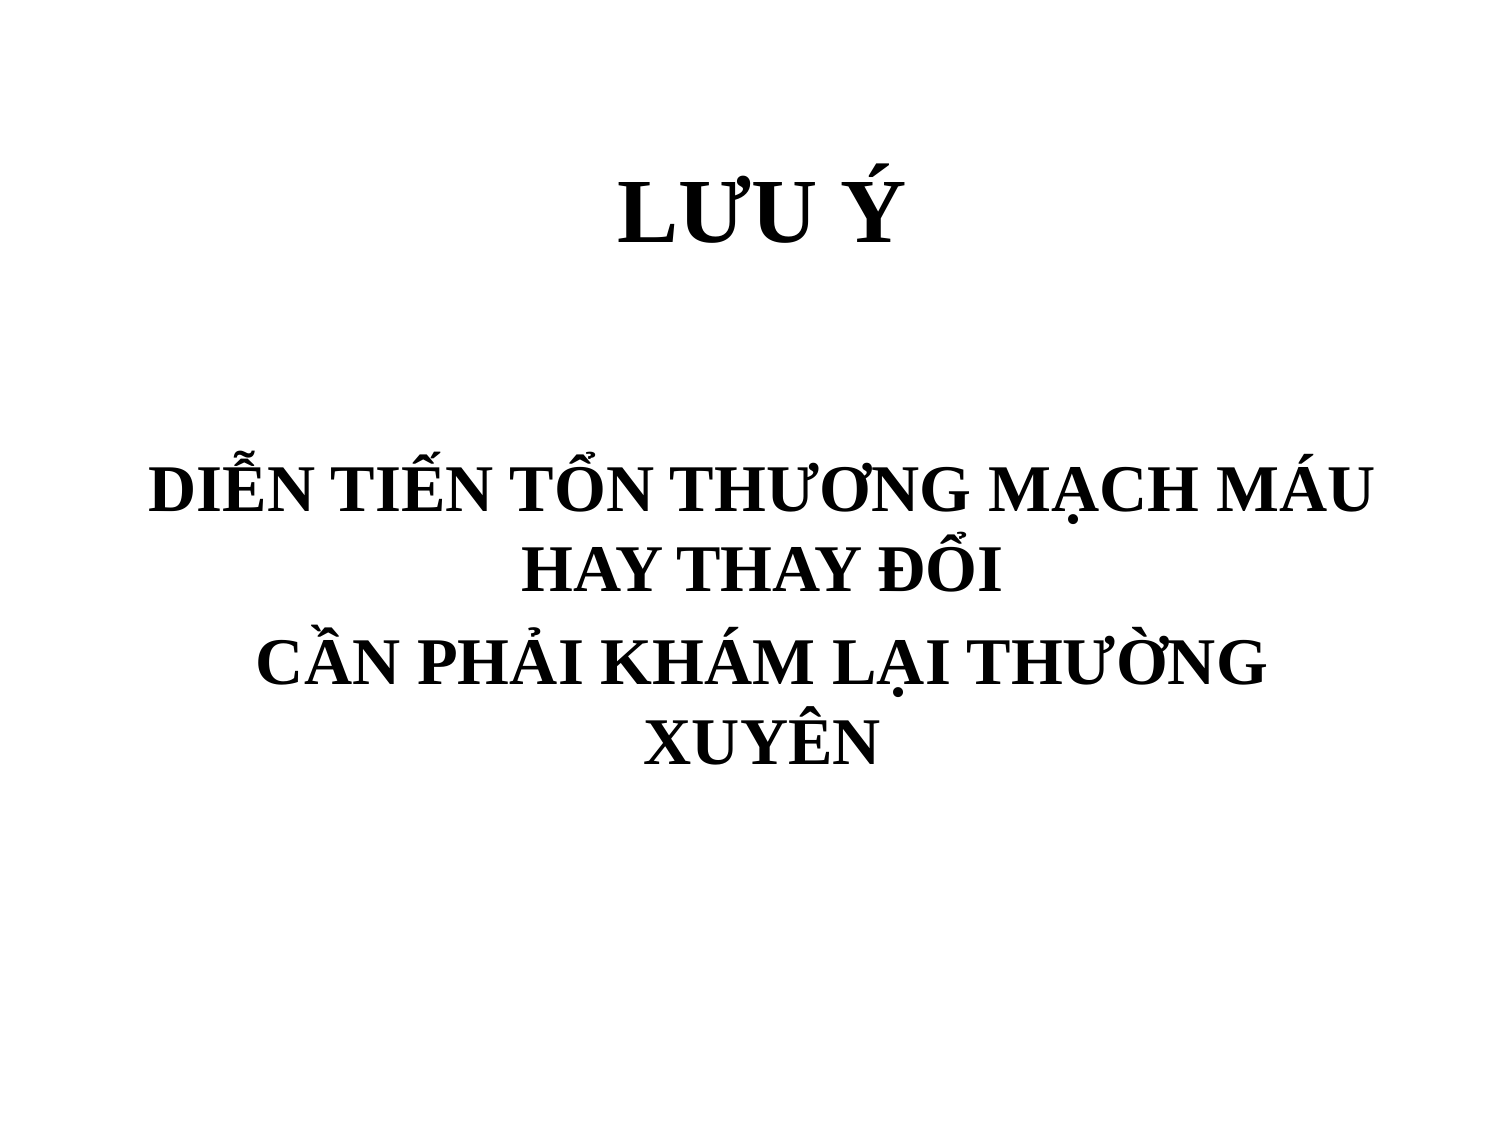

# LƯU Ý

DIỄN TIẾN TỔN THƯƠNG MẠCH MÁU HAY THAY ĐỔI
CẦN PHẢI KHÁM LẠI THƯỜNG XUYÊN